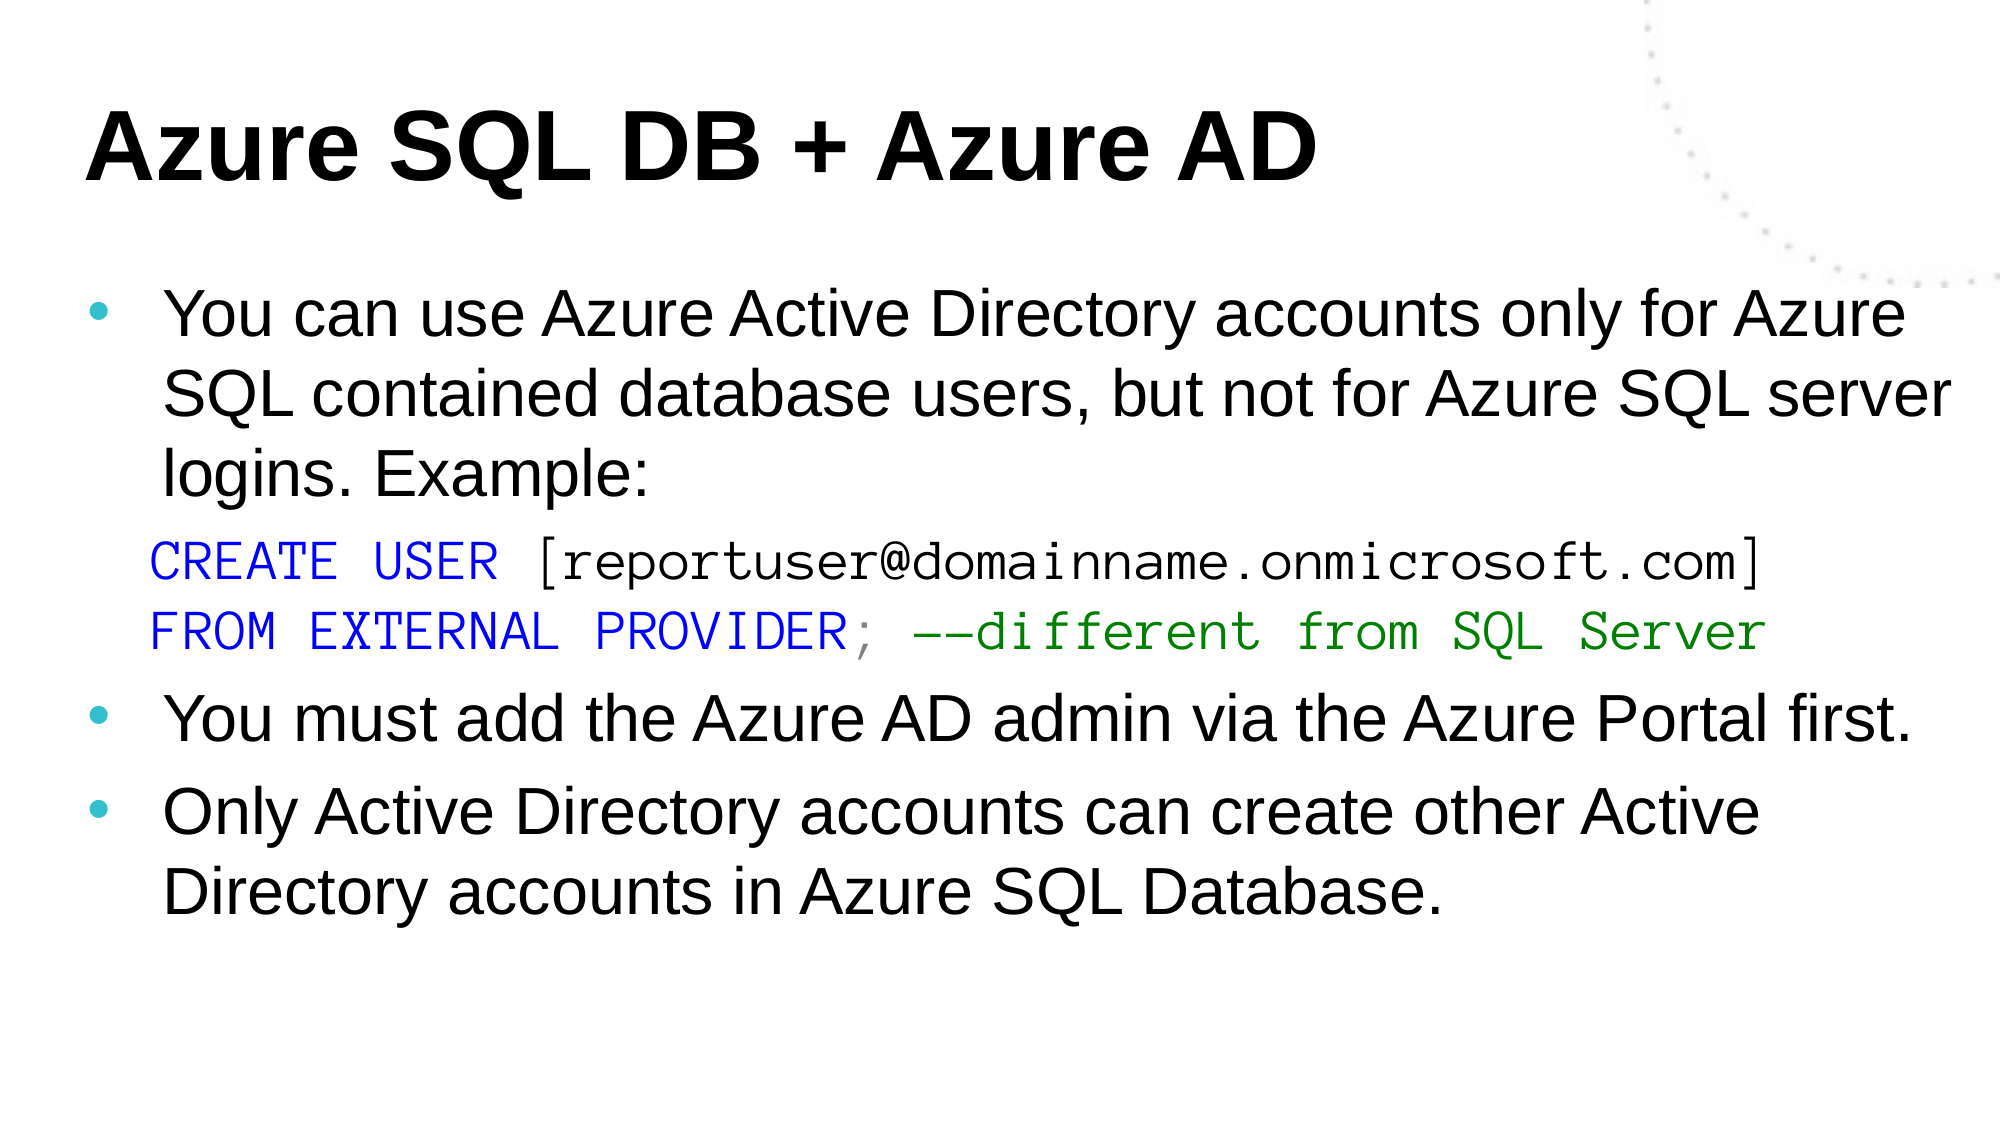

# Azure SQL DB + Azure AD
You can use Azure Active Directory accounts only for Azure SQL contained database users, but not for Azure SQL server logins. Example:
CREATE USER [reportuser@domainname.onmicrosoft.com]
FROM EXTERNAL PROVIDER; --different from SQL Server
You must add the Azure AD admin via the Azure Portal first.
Only Active Directory accounts can create other Active Directory accounts in Azure SQL Database.